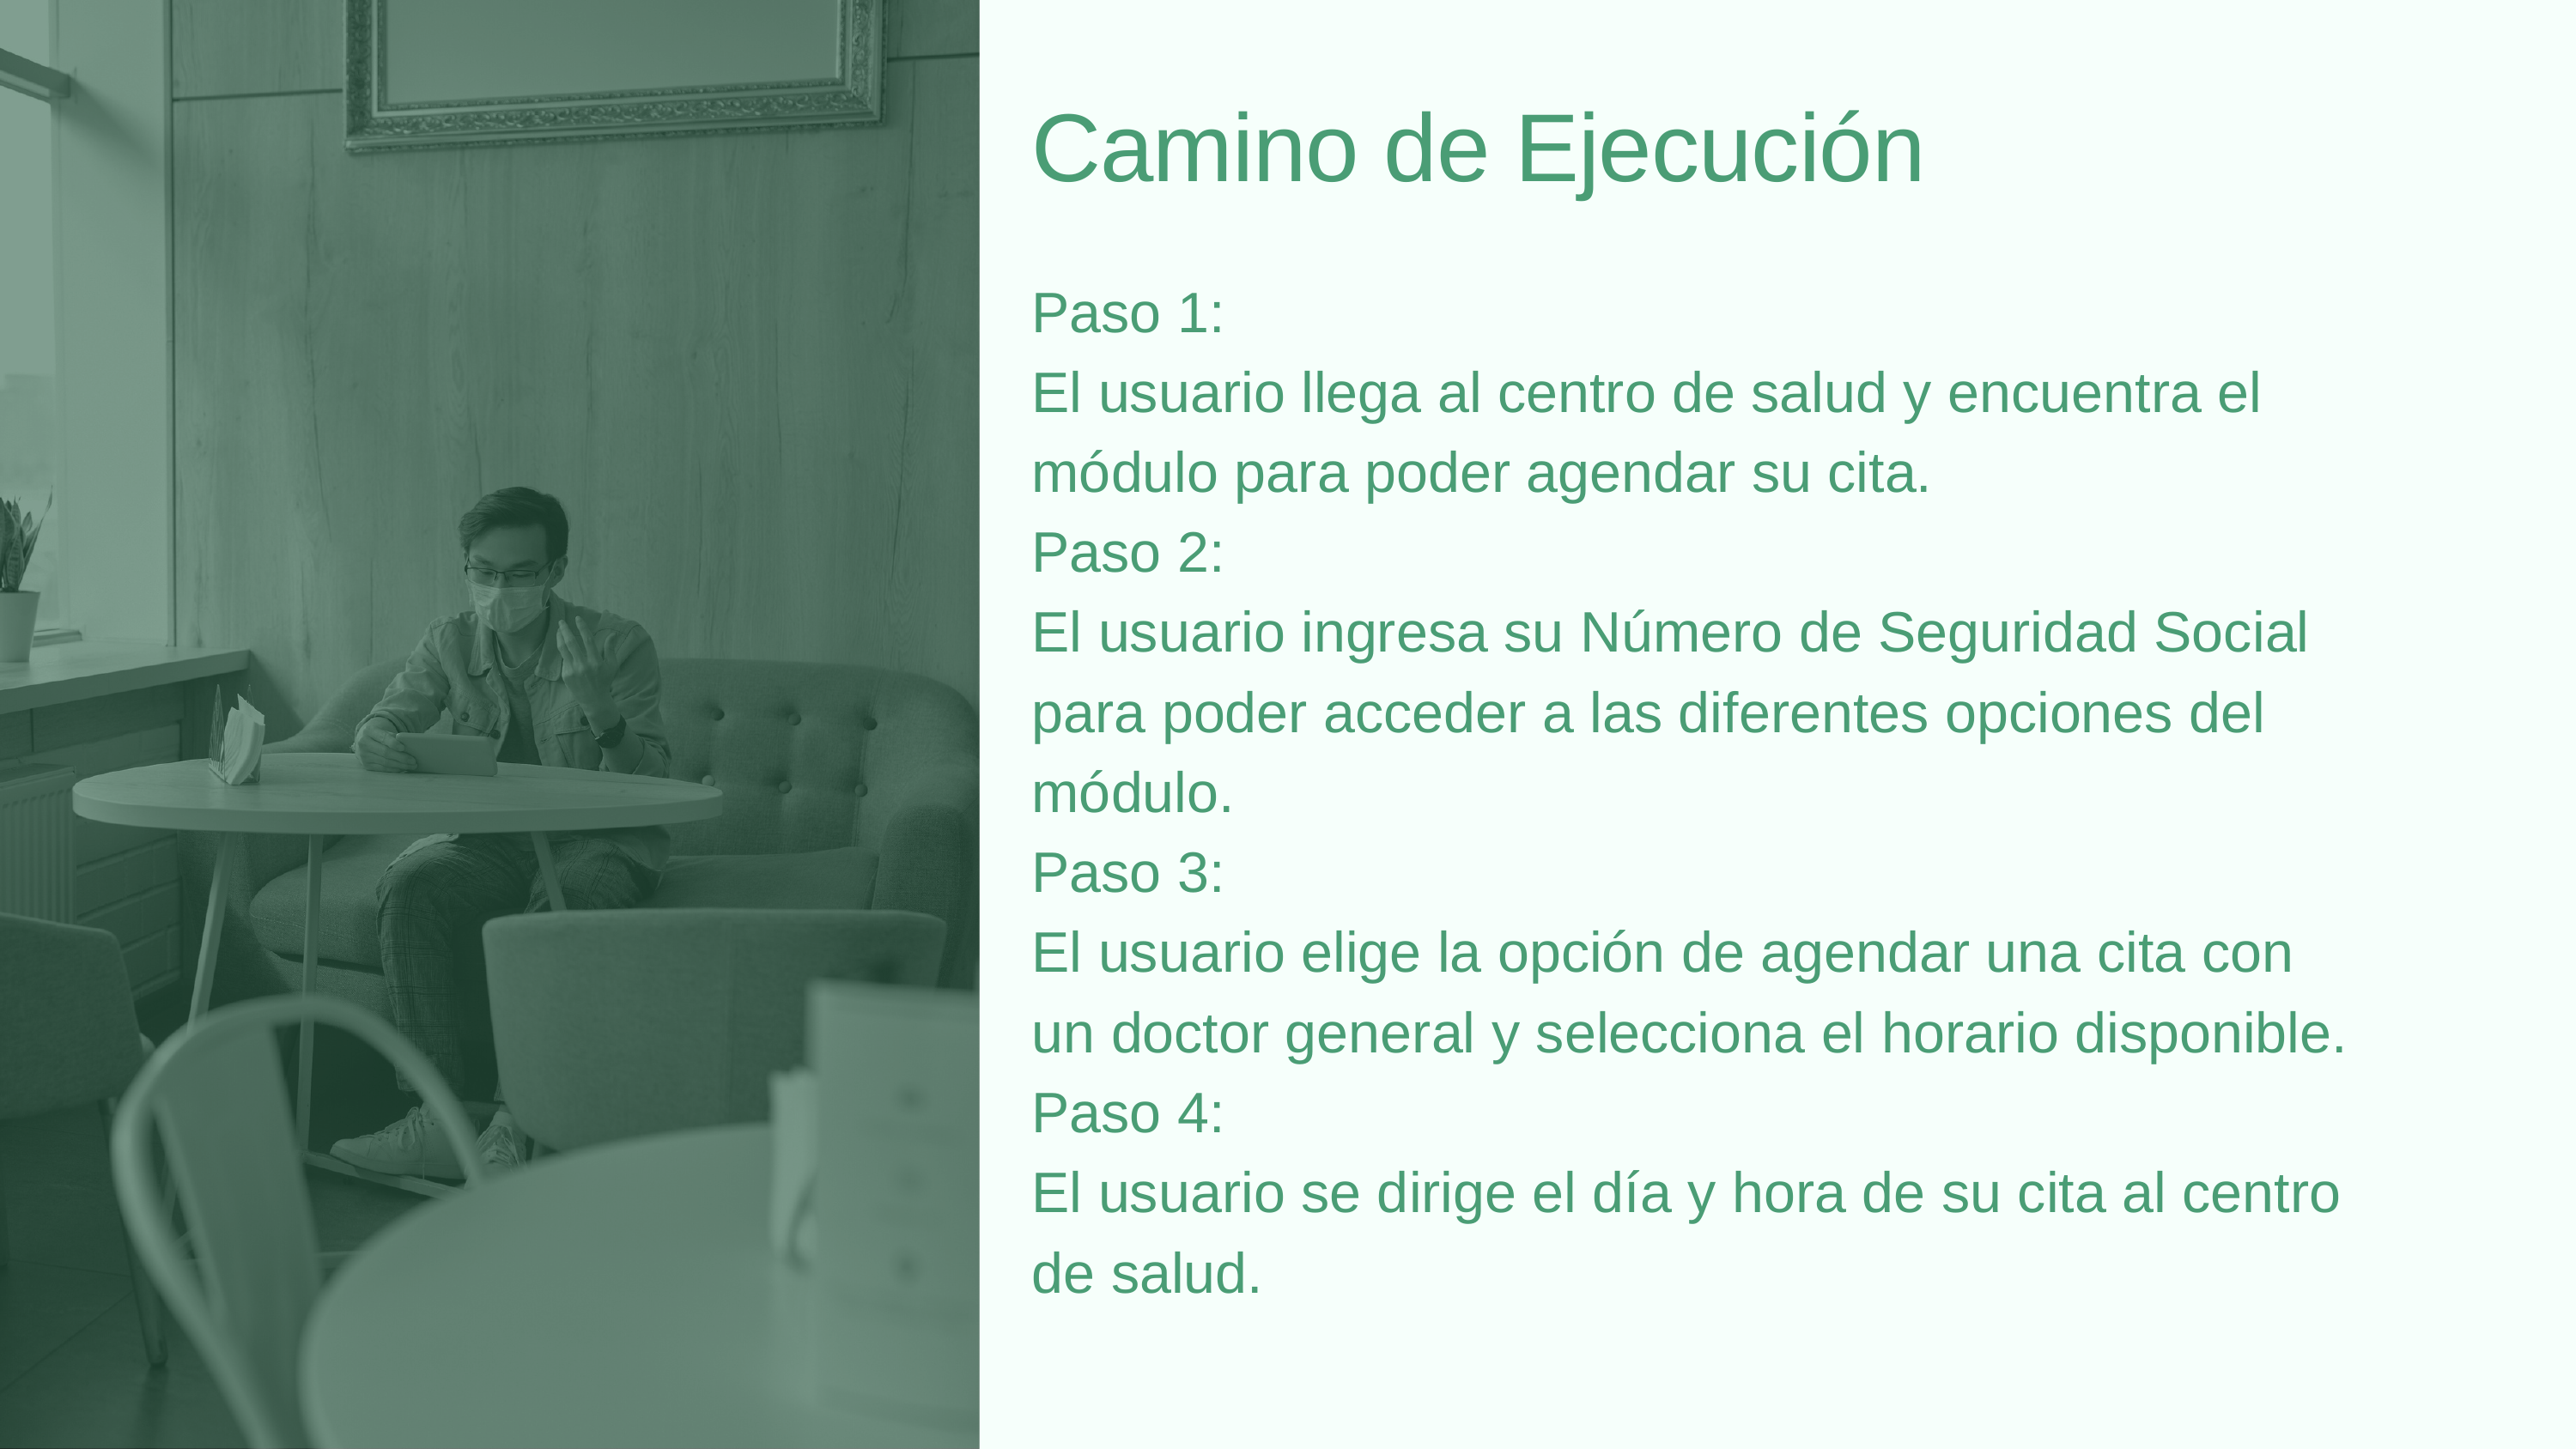

Camino de Ejecución
Paso 1:
El usuario llega al centro de salud y encuentra el módulo para poder agendar su cita.
Paso 2:
El usuario ingresa su Número de Seguridad Social para poder acceder a las diferentes opciones del módulo.
Paso 3:
El usuario elige la opción de agendar una cita con un doctor general y selecciona el horario disponible.
Paso 4:
El usuario se dirige el día y hora de su cita al centro de salud.